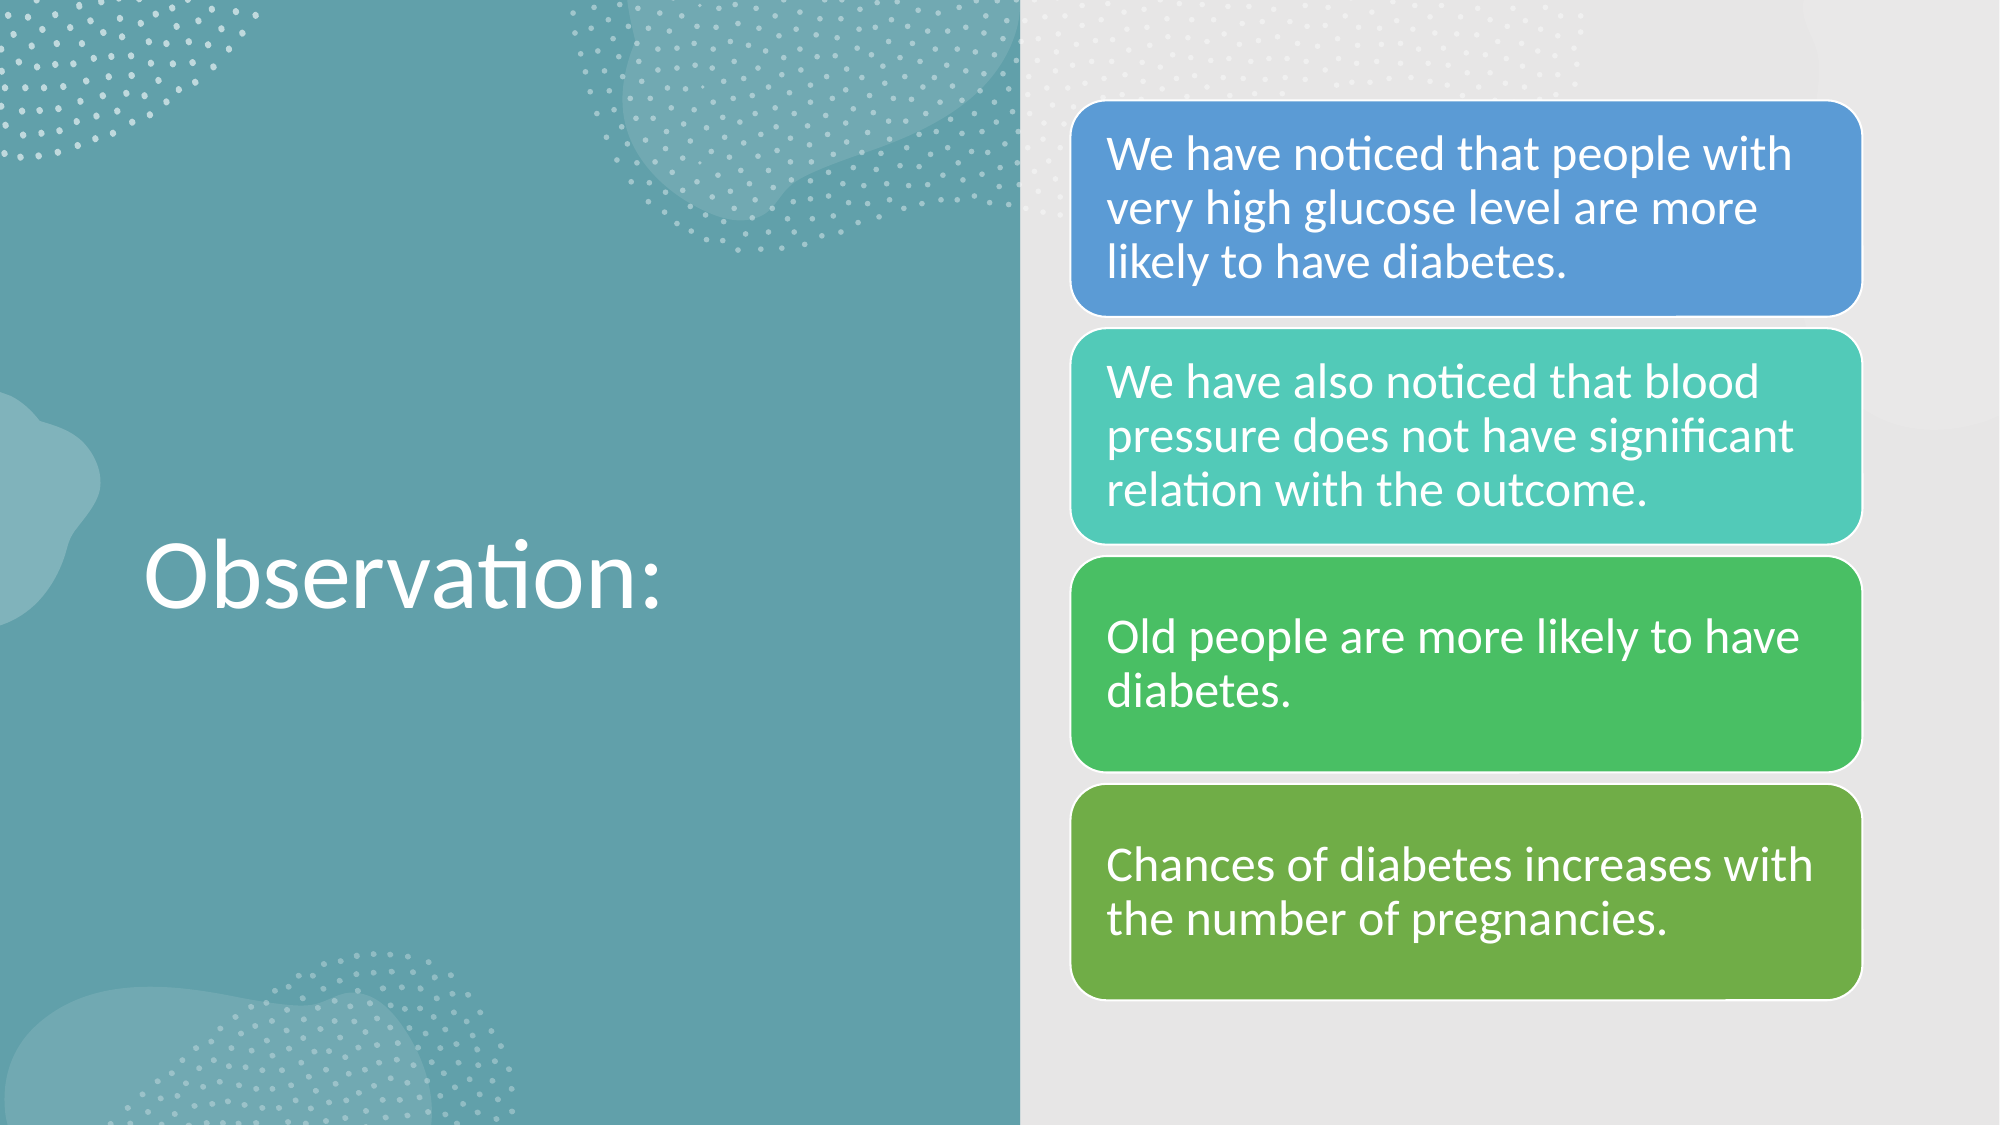

We have noticed that people with very high glucose level are more likely to have diabetes.
We have also noticed that blood pressure does not have significant relation with the outcome.
Old people are more likely to have diabetes.
Chances of diabetes increases with the number of pregnancies.
# Observation: